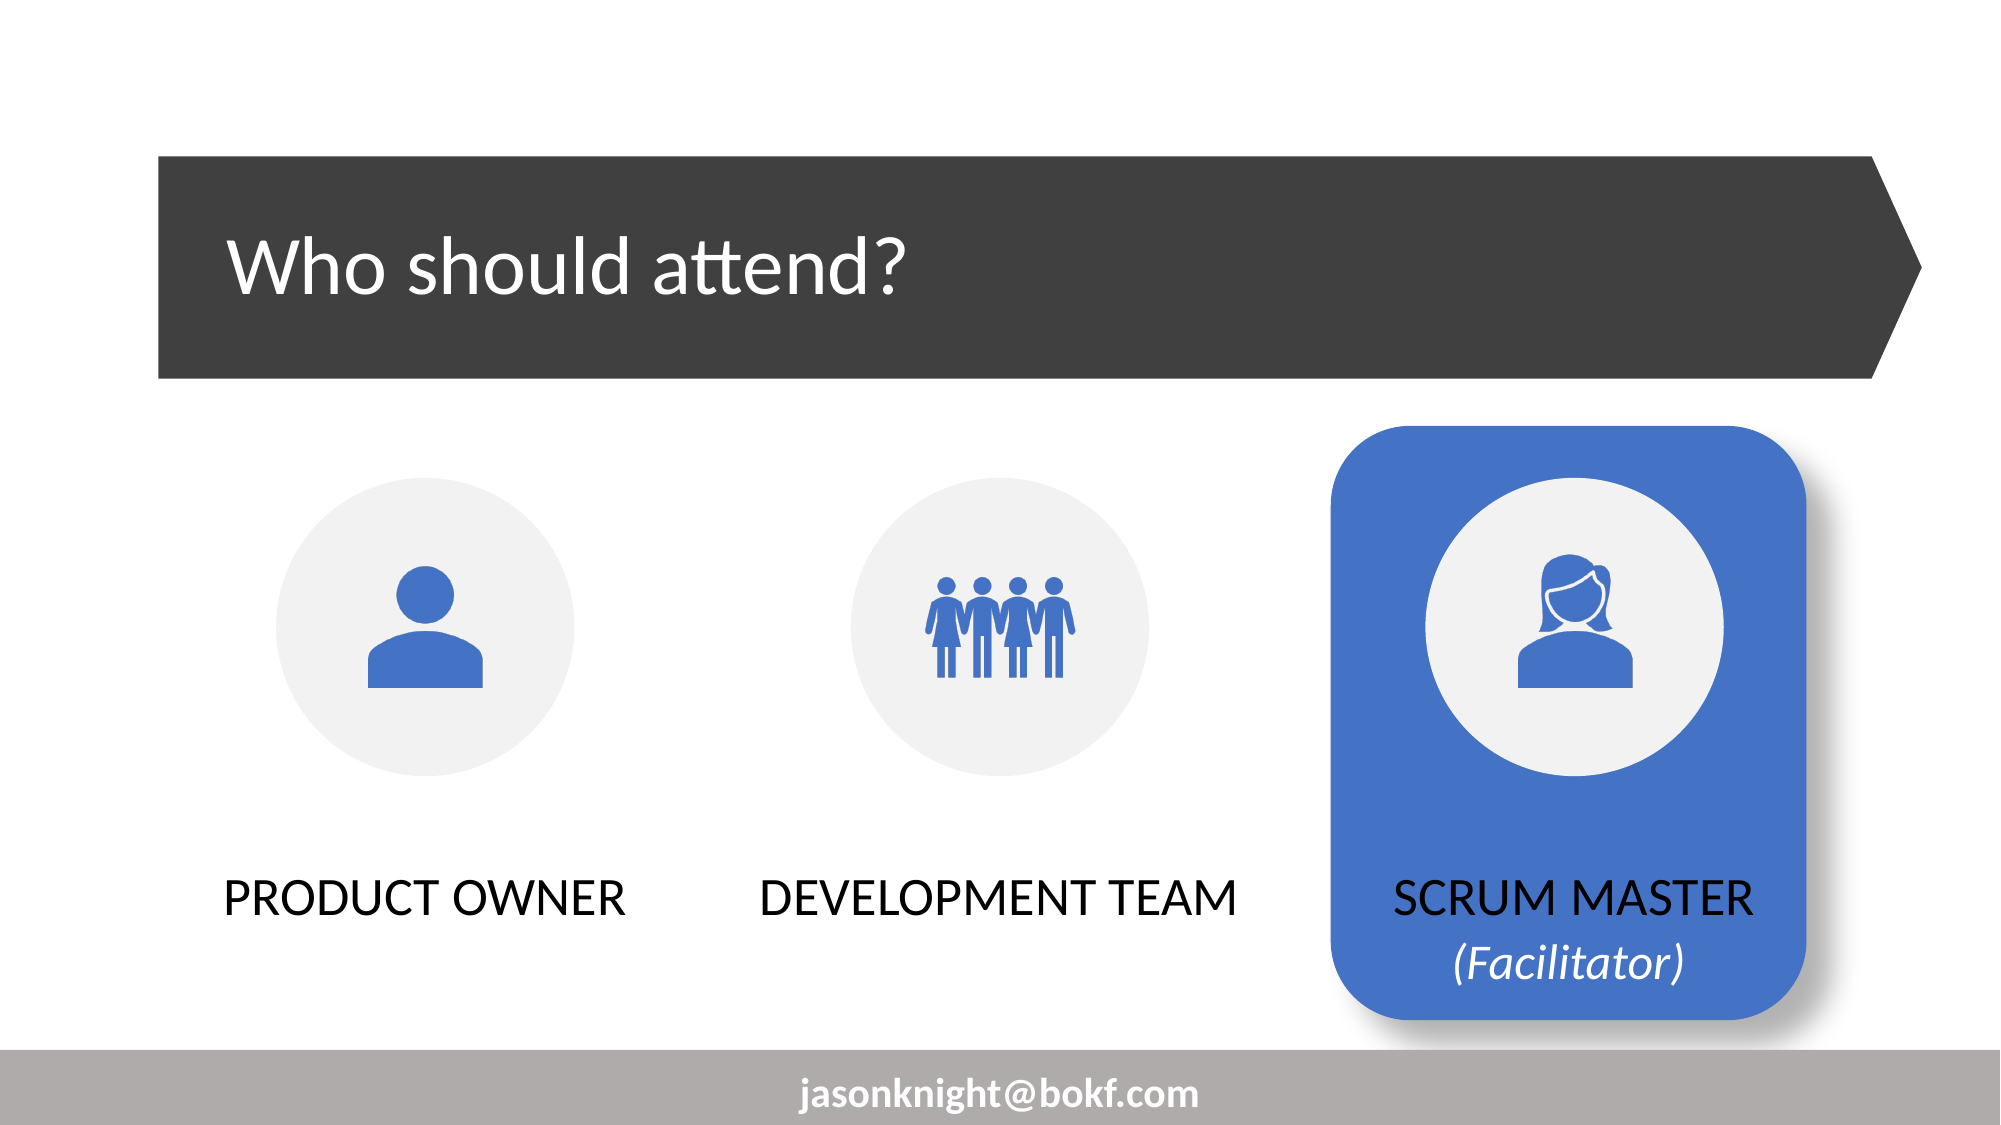

# Who should attend?
(Facilitator)
Product Owner
Development Team
Scrum Master
jasonknight@bokf.com